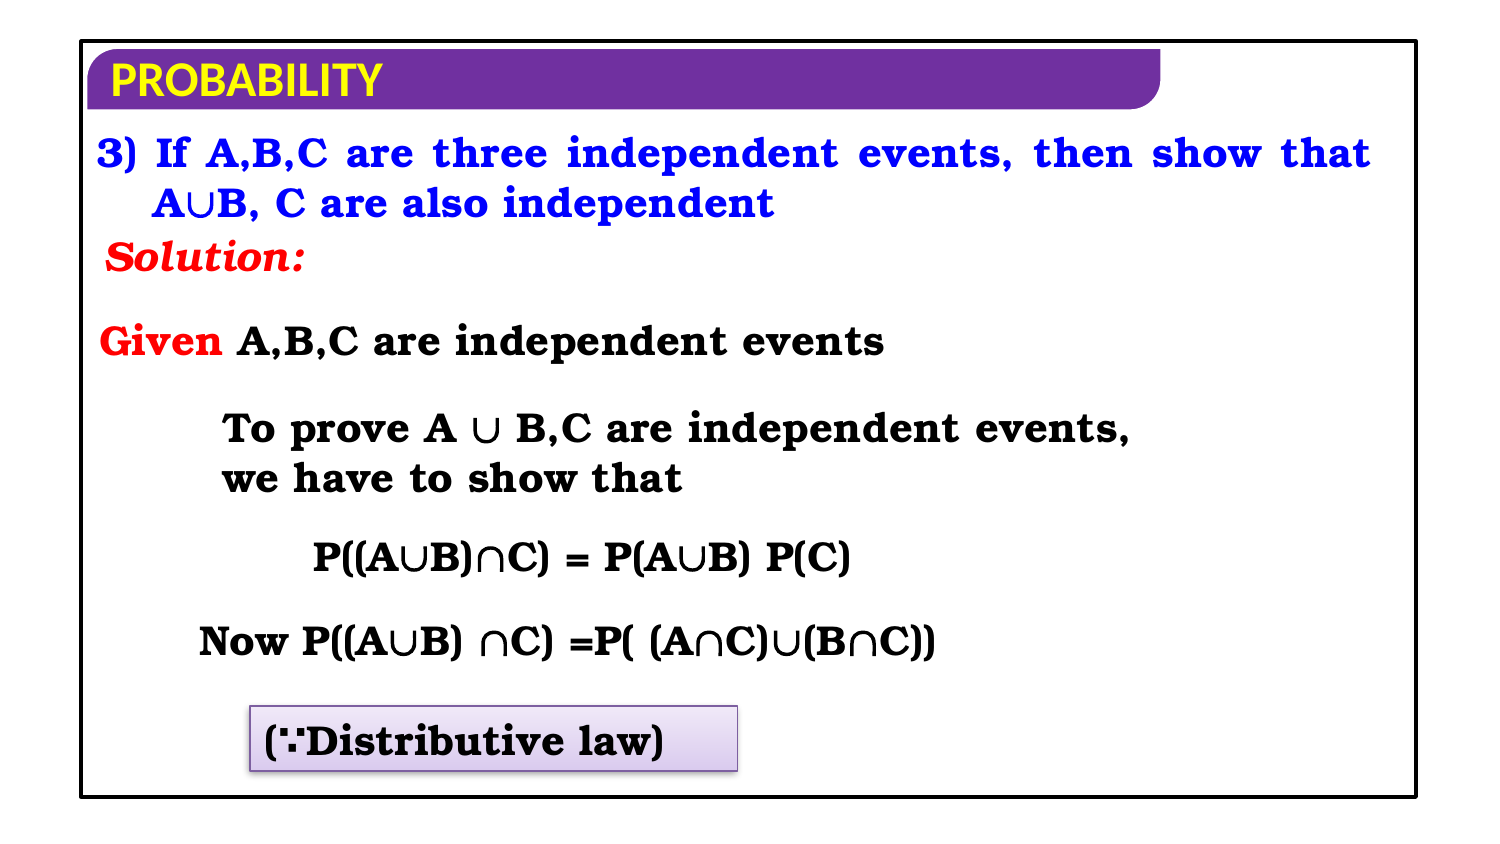

3) If A,B,C are three independent events, then show that A∪B, C are also independent
Solution:
Given A,B,C are independent events
To prove A ∪ B,C are independent events, we have to show that
 P((A∪B)∩C) = P(A∪B) P(C)
Now P((A∪B) ∩C) =P( (A∩C)∪(B∩C))
(∵Distributive law)